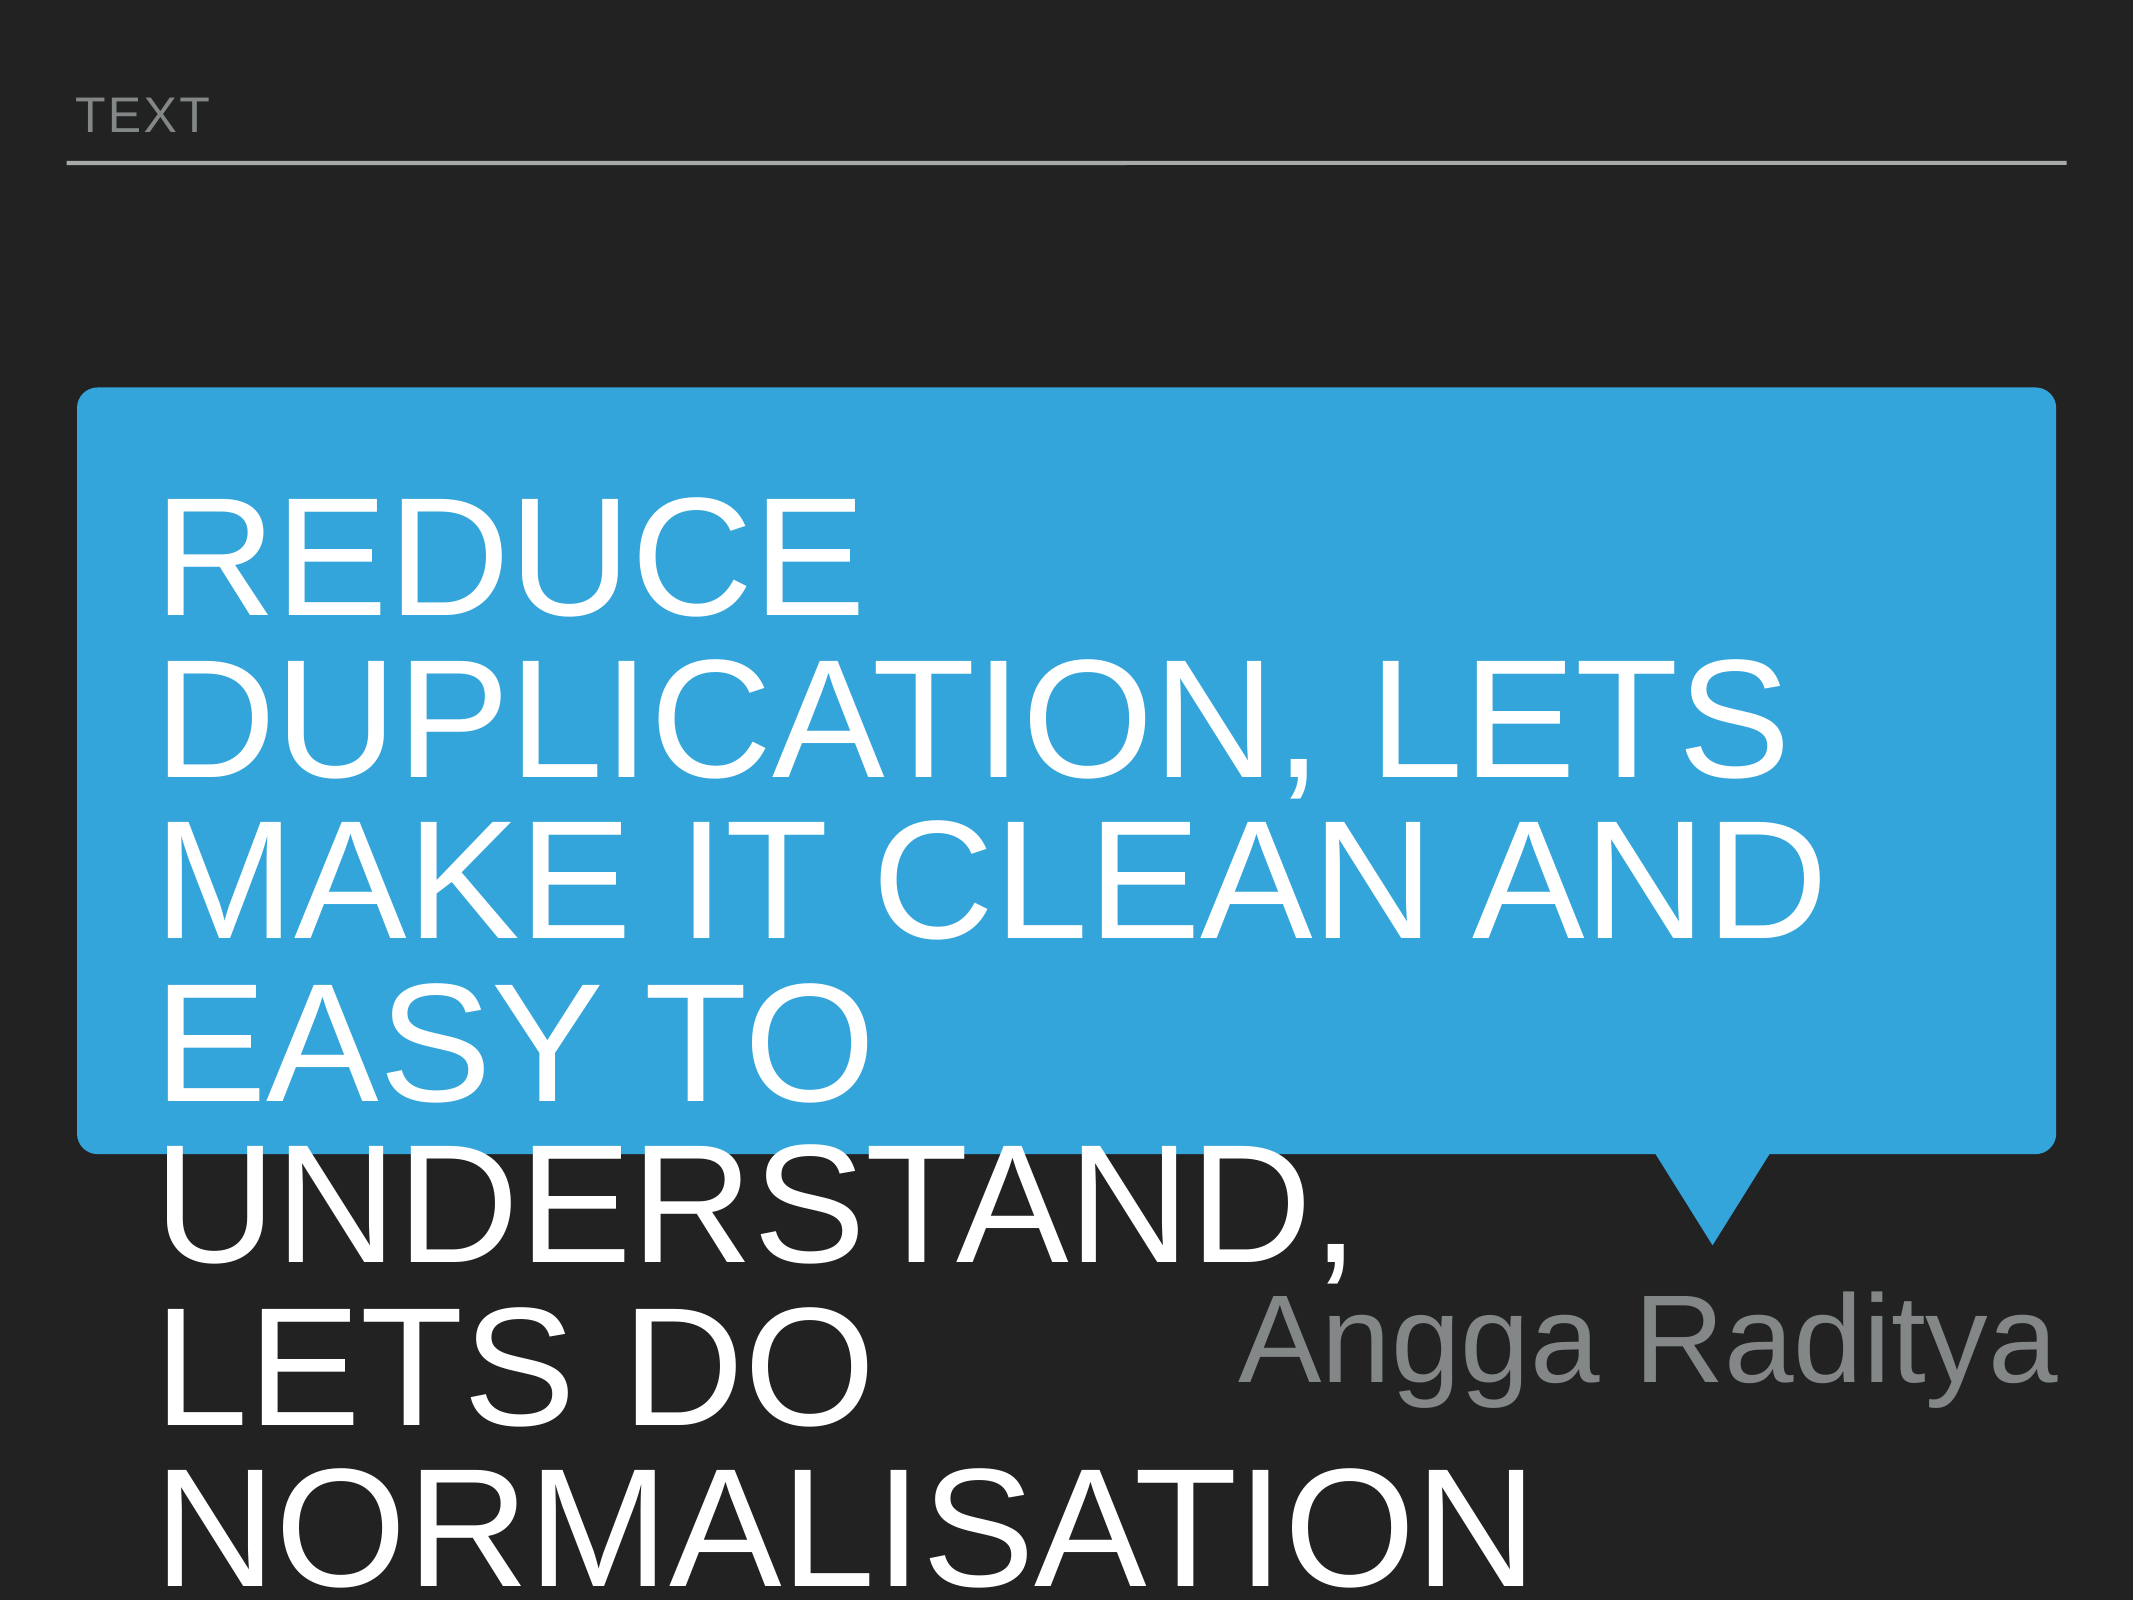

Text
Reduce Duplication, lets make it clean and easy to understand,
Lets do normalisation
Angga Raditya